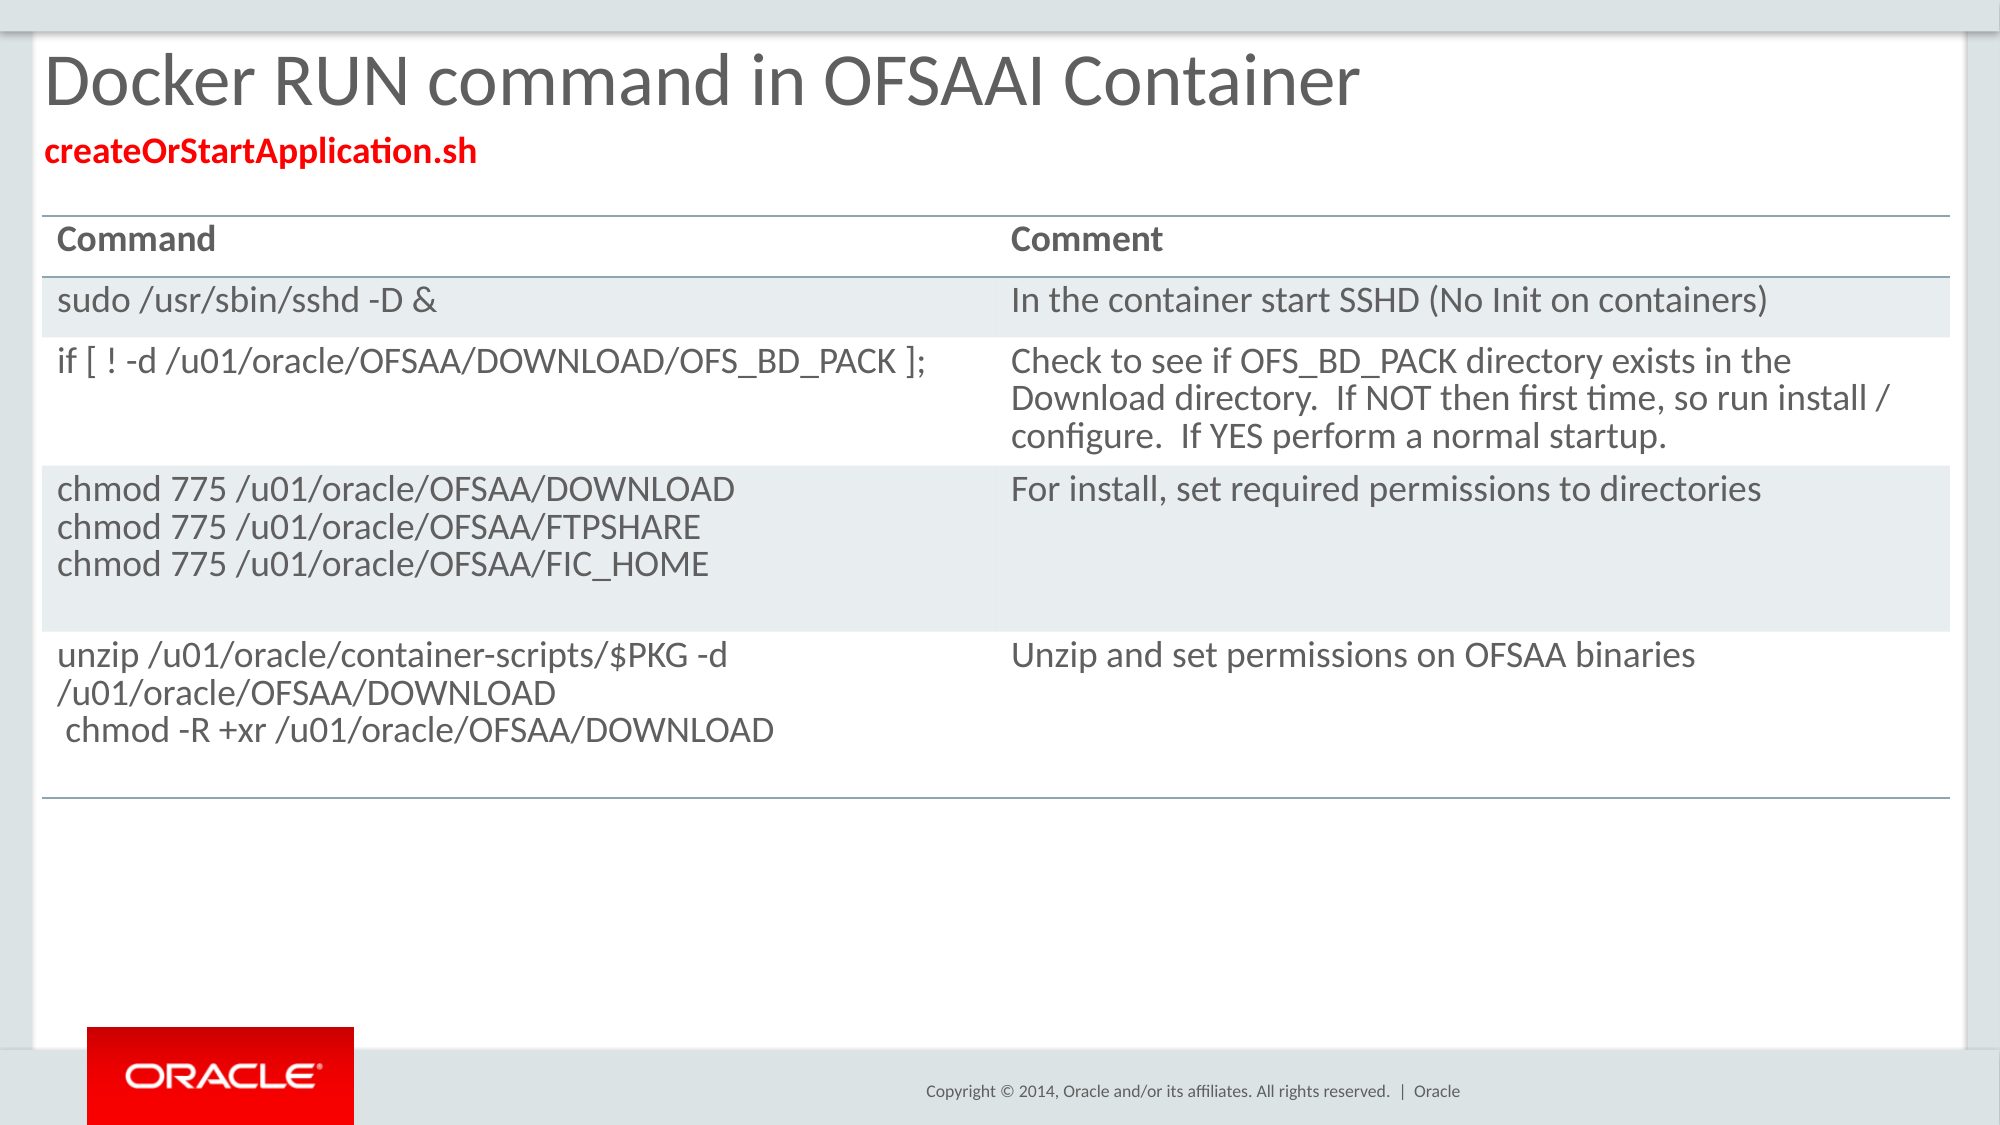

# Docker RUN command in OFSAAI Container
createOrStartApplication.sh
| Command | Comment |
| --- | --- |
| sudo /usr/sbin/sshd -D & | In the container start SSHD (No Init on containers) |
| if [ ! -d /u01/oracle/OFSAA/DOWNLOAD/OFS\_BD\_PACK ]; | Check to see if OFS\_BD\_PACK directory exists in the Download directory. If NOT then first time, so run install / configure. If YES perform a normal startup. |
| chmod 775 /u01/oracle/OFSAA/DOWNLOAD chmod 775 /u01/oracle/OFSAA/FTPSHARE chmod 775 /u01/oracle/OFSAA/FIC\_HOME | For install, set required permissions to directories |
| unzip /u01/oracle/container-scripts/$PKG -d /u01/oracle/OFSAA/DOWNLOAD chmod -R +xr /u01/oracle/OFSAA/DOWNLOAD | Unzip and set permissions on OFSAA binaries |
Oracle